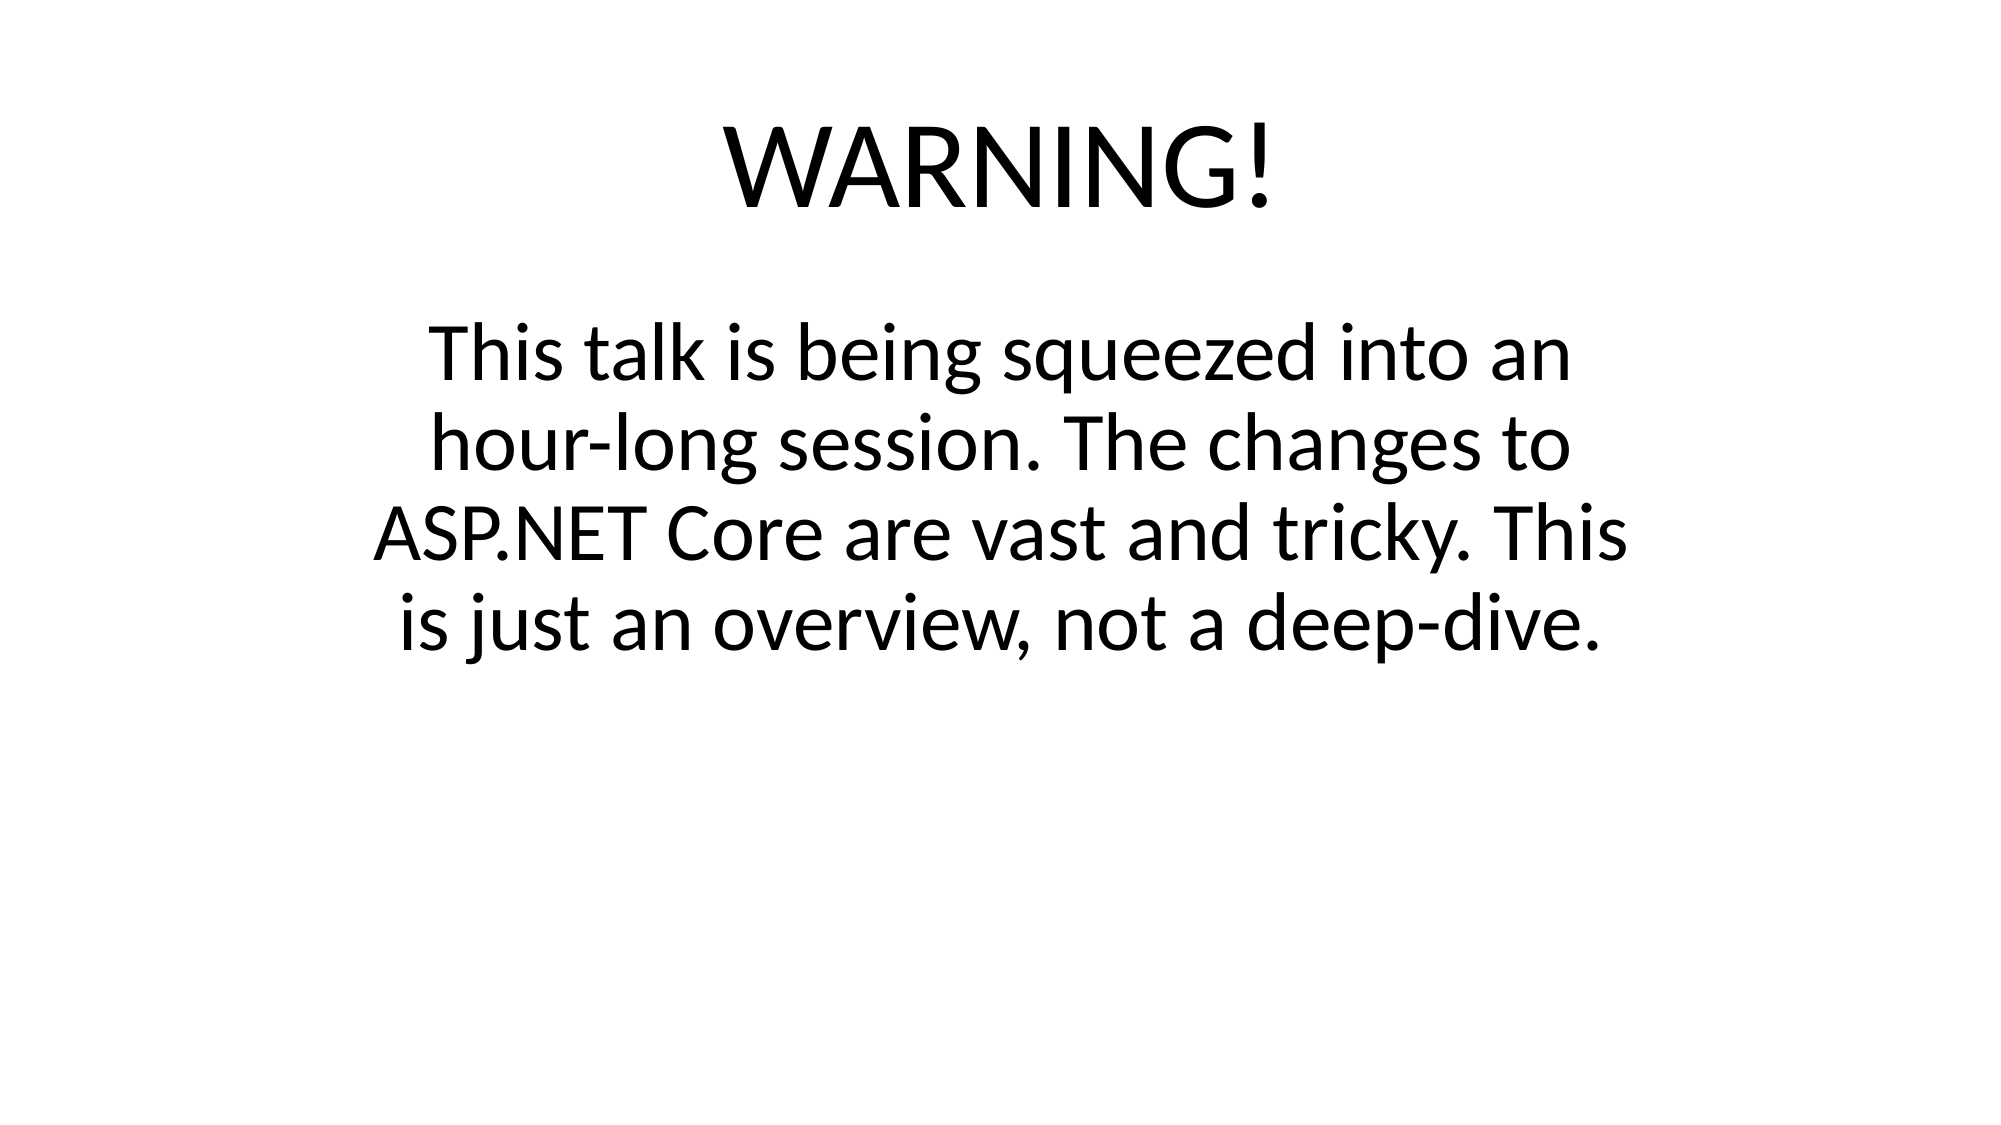

# WARNING!
This talk is being squeezed into an hour-long session. The changes to ASP.NET Core are vast and tricky. This is just an overview, not a deep-dive.